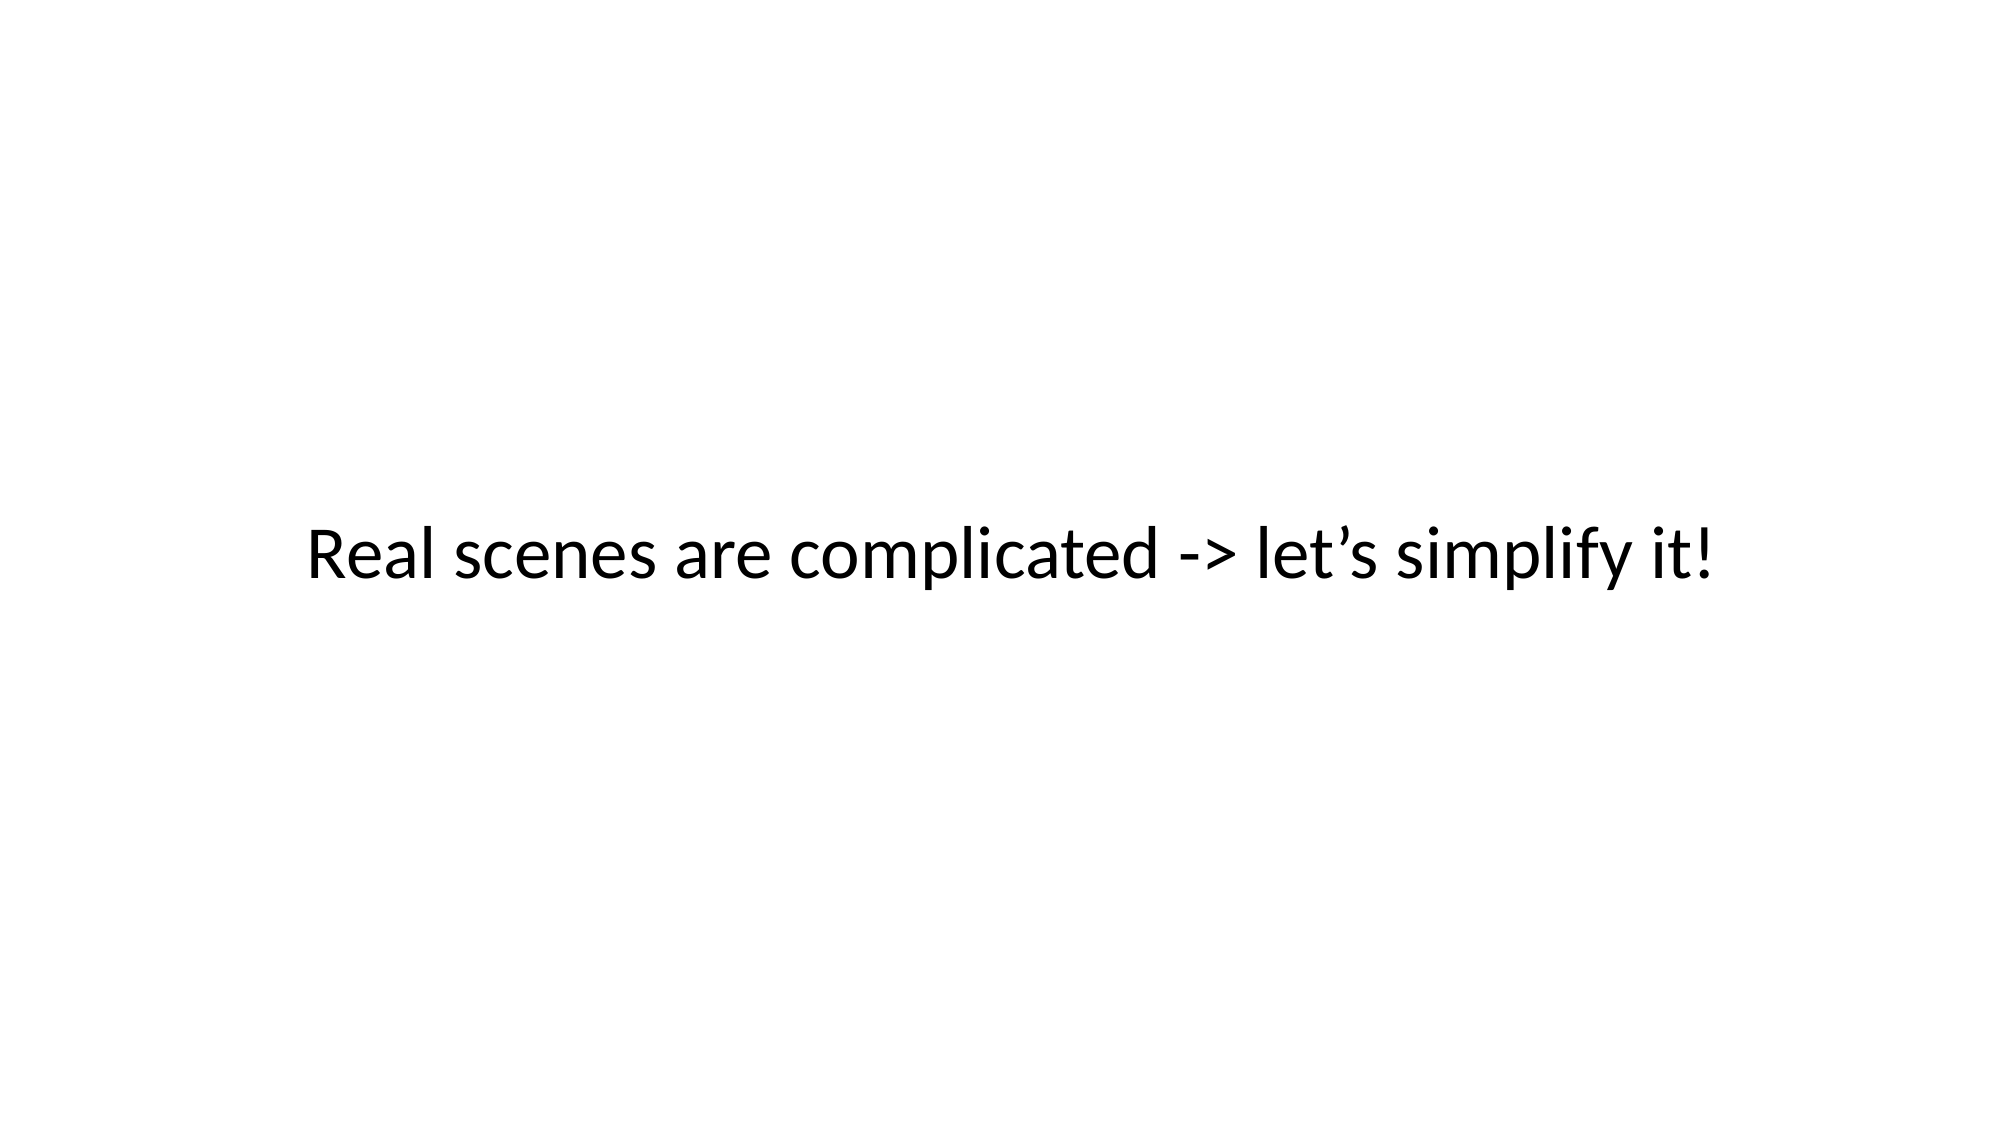

# Real scenes are complicated -> let’s simplify it!